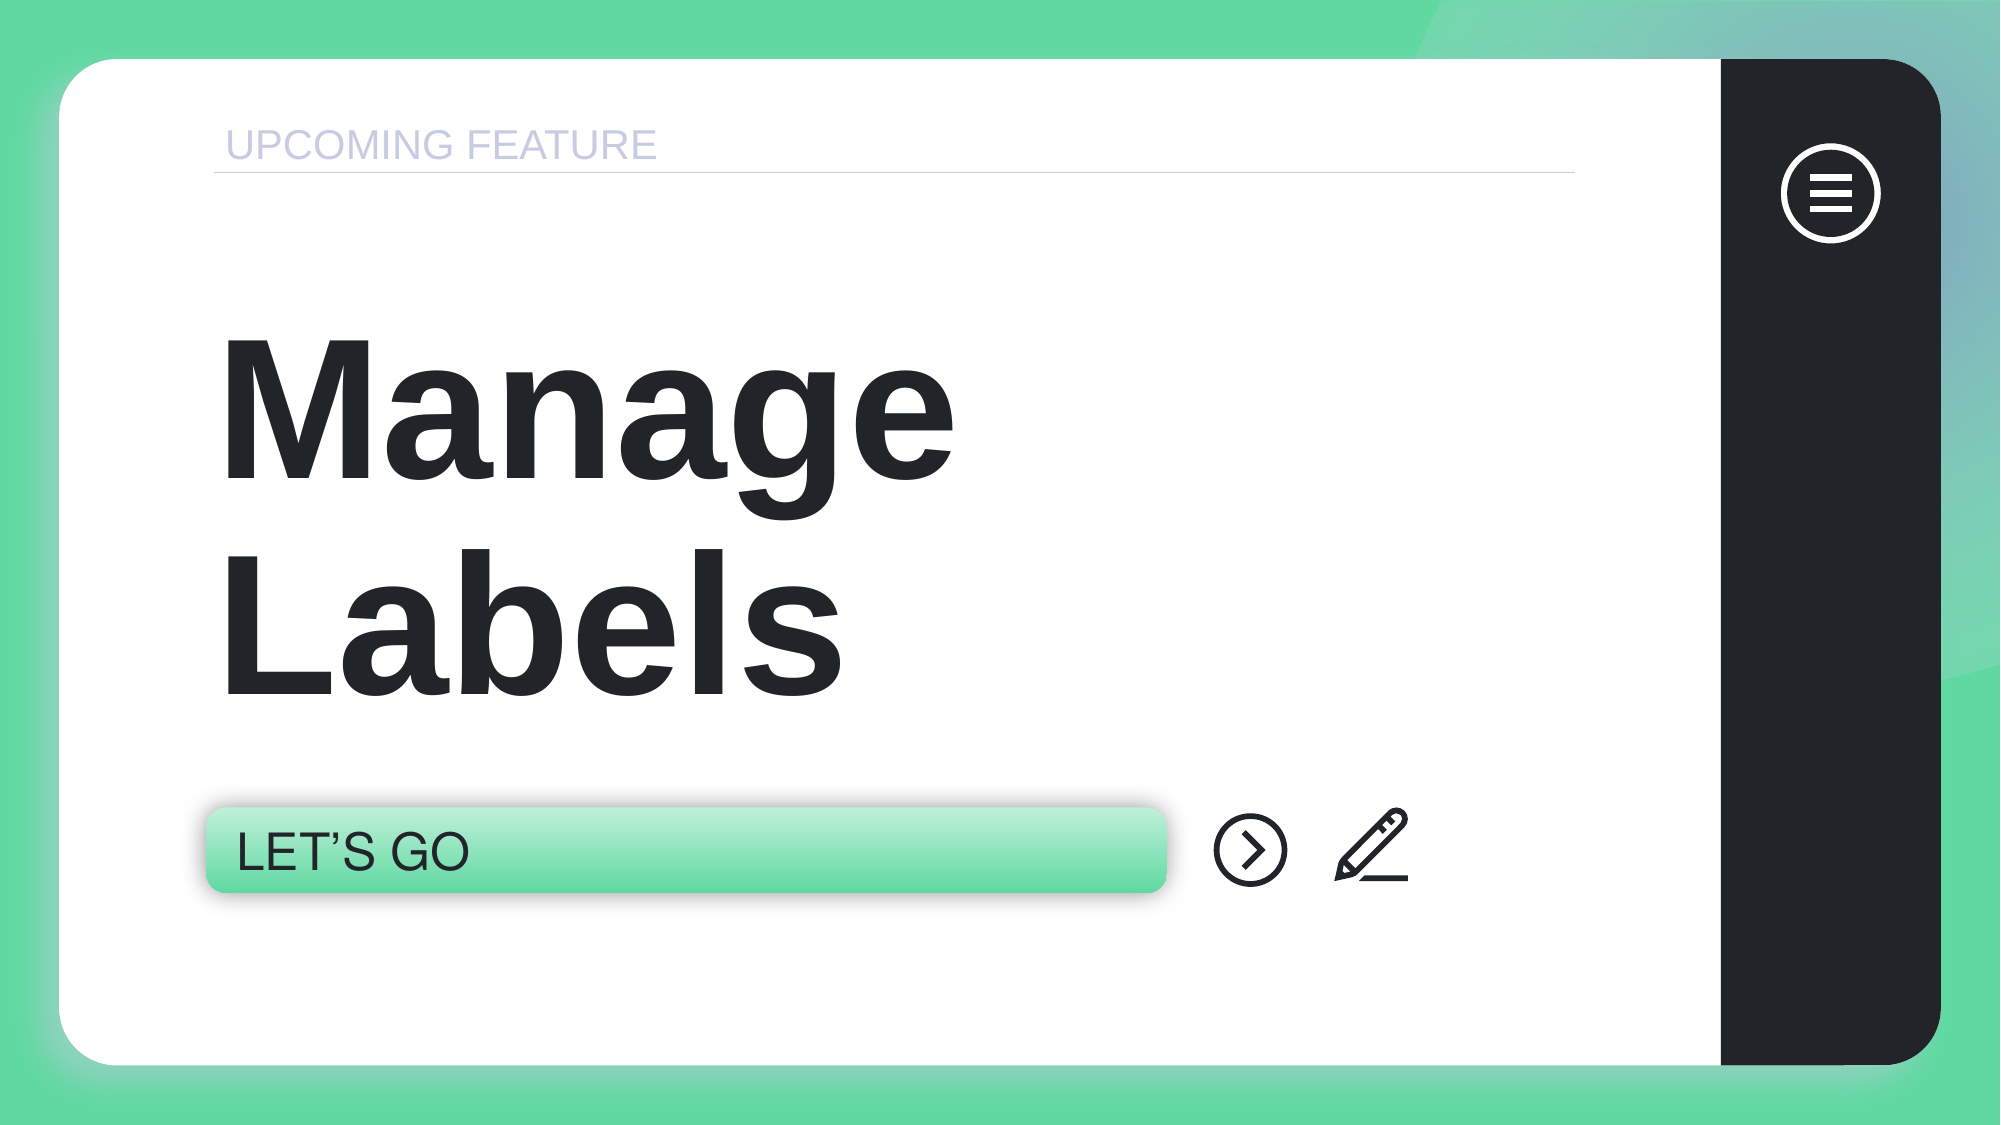

UPCOMING FEATURE

# Manage Labels

LET’S GO